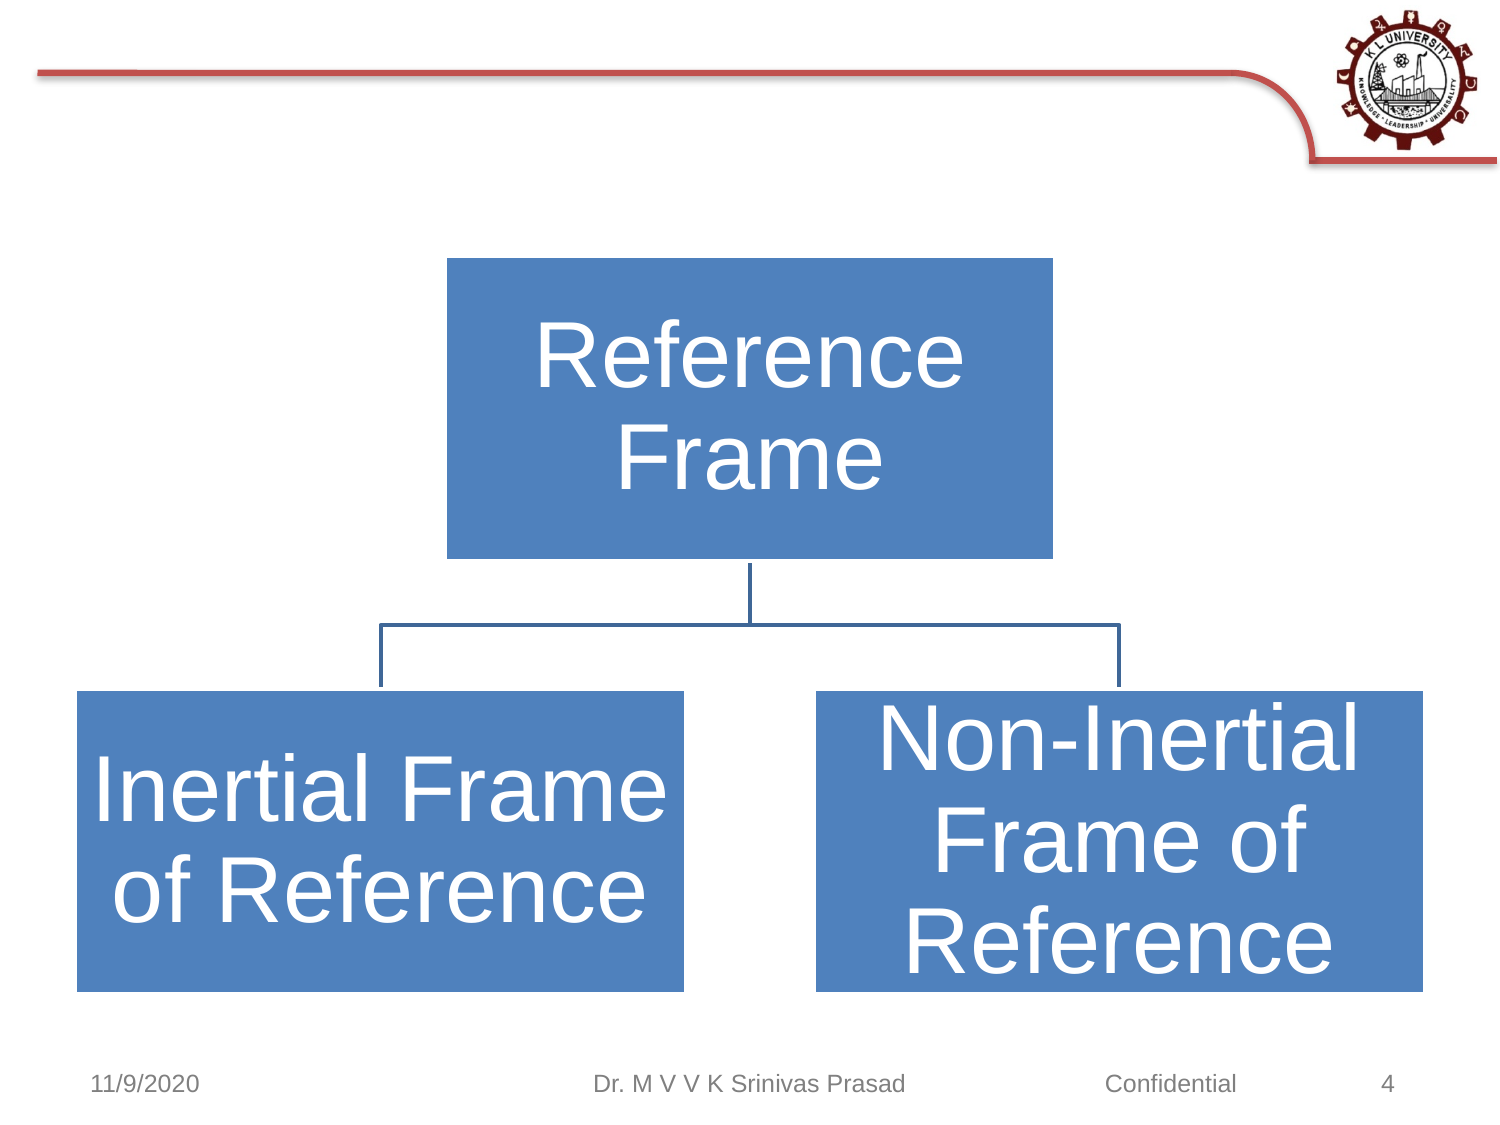

#
Reference Frame
Inertial Frame of Reference
Non-Inertial Frame of Reference
11/9/2020
Dr. M V V K Srinivas Prasad
Confidential	                  4